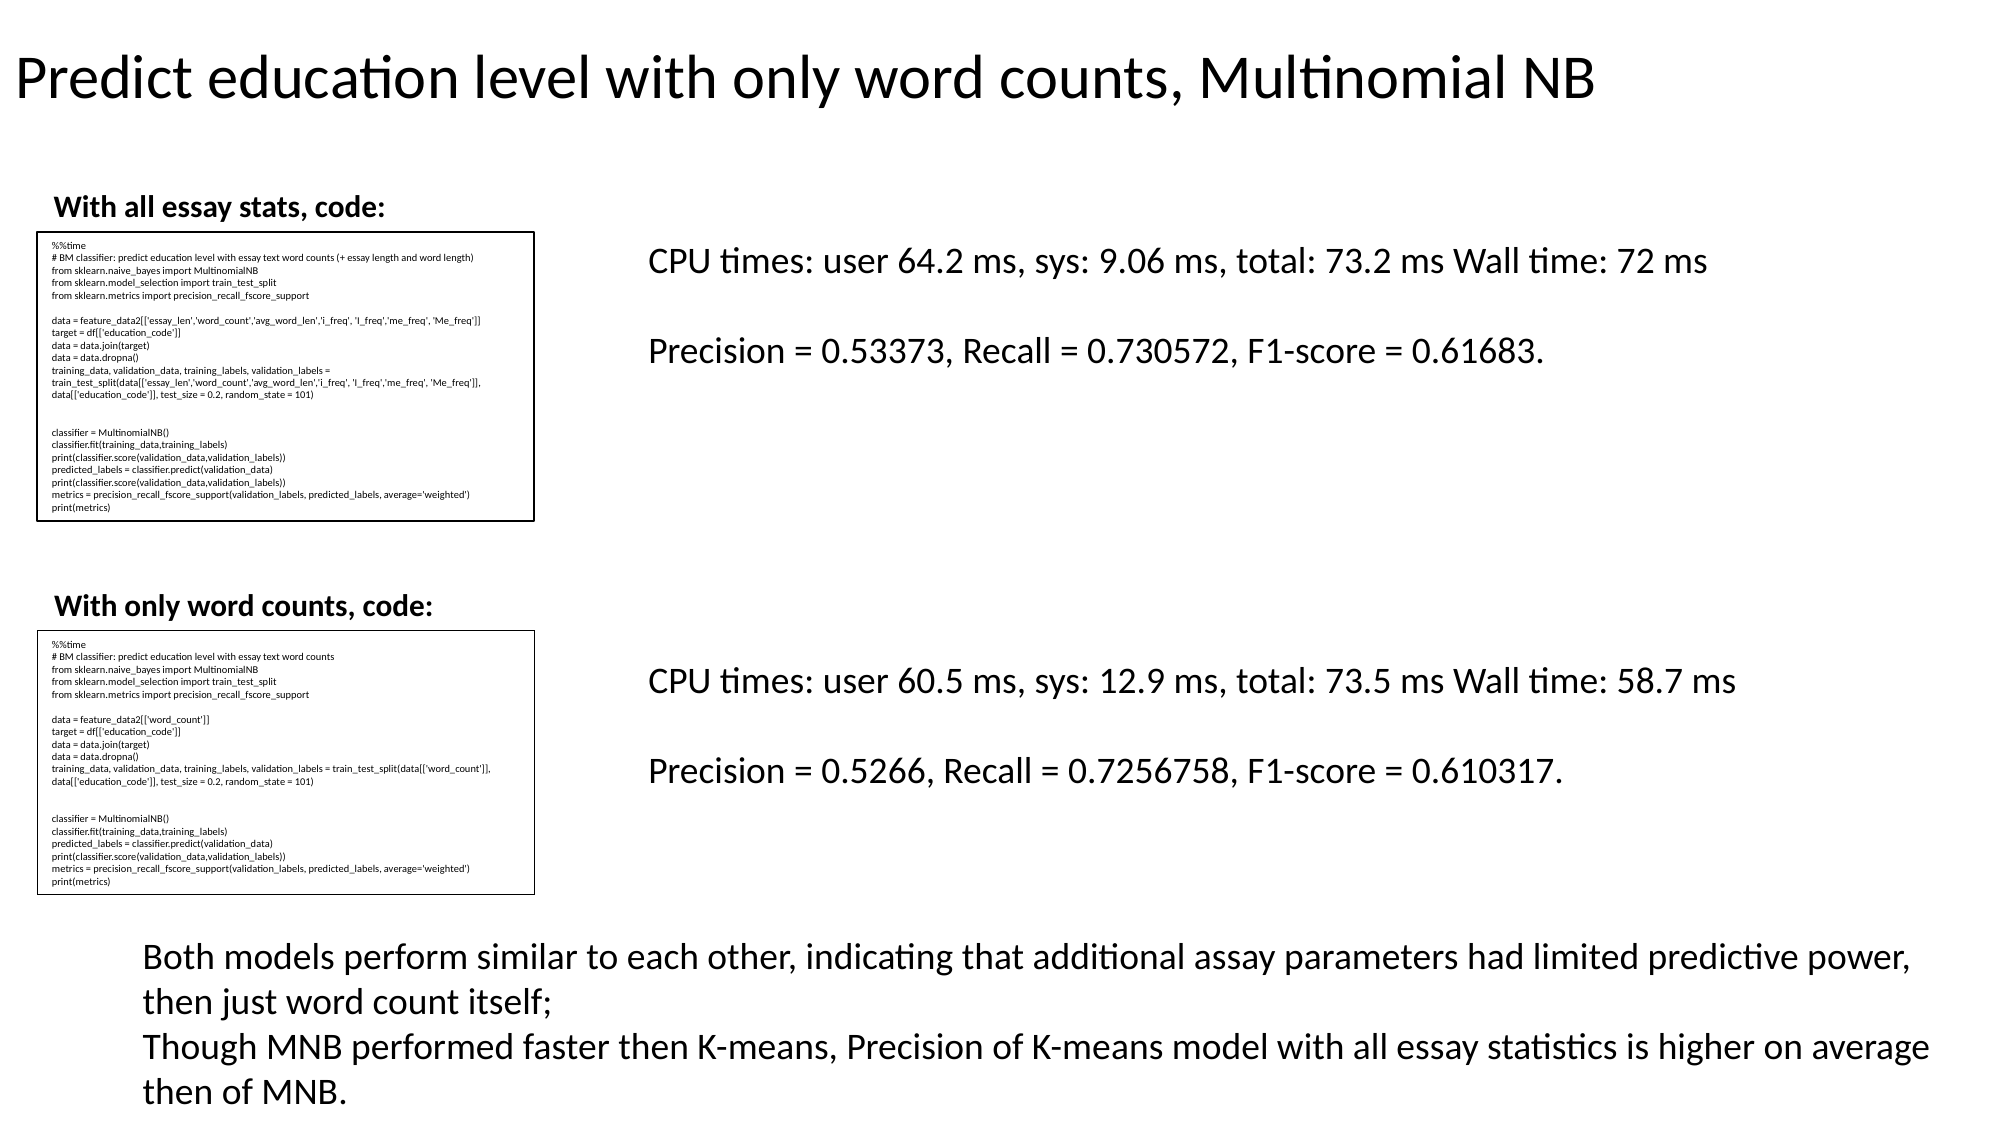

# Predict education level with only word counts, Multinomial NB
With all essay stats, code:
CPU times: user 64.2 ms, sys: 9.06 ms, total: 73.2 ms Wall time: 72 ms

Precision = 0.53373, Recall = 0.730572, F1-score = 0.61683.
%%time
# BM classifier: predict education level with essay text word counts (+ essay length and word length)
from sklearn.naive_bayes import MultinomialNB
from sklearn.model_selection import train_test_split
from sklearn.metrics import precision_recall_fscore_support

data = feature_data2[['essay_len','word_count','avg_word_len','i_freq', 'I_freq','me_freq', 'Me_freq']]
target = df[['education_code']]
data = data.join(target)
data = data.dropna()
training_data, validation_data, training_labels, validation_labels = train_test_split(data[['essay_len','word_count','avg_word_len','i_freq', 'I_freq','me_freq', 'Me_freq']], data[['education_code']], test_size = 0.2, random_state = 101)

classifier = MultinomialNB()
classifier.fit(training_data,training_labels)
print(classifier.score(validation_data,validation_labels))
predicted_labels = classifier.predict(validation_data)
print(classifier.score(validation_data,validation_labels))
metrics = precision_recall_fscore_support(validation_labels, predicted_labels, average='weighted')
print(metrics)
With only word counts, code:
%%time
# BM classifier: predict education level with essay text word counts
from sklearn.naive_bayes import MultinomialNB
from sklearn.model_selection import train_test_split
from sklearn.metrics import precision_recall_fscore_support

data = feature_data2[['word_count']]
target = df[['education_code']]
data = data.join(target)
data = data.dropna()
training_data, validation_data, training_labels, validation_labels = train_test_split(data[['word_count']], data[['education_code']], test_size = 0.2, random_state = 101)

classifier = MultinomialNB()
classifier.fit(training_data,training_labels)
predicted_labels = classifier.predict(validation_data)
print(classifier.score(validation_data,validation_labels))
metrics = precision_recall_fscore_support(validation_labels, predicted_labels, average='weighted')
print(metrics)
CPU times: user 60.5 ms, sys: 12.9 ms, total: 73.5 ms Wall time: 58.7 ms

Precision = 0.5266, Recall = 0.7256758, F1-score = 0.610317.
Both models perform similar to each other, indicating that additional assay parameters had limited predictive power, then just word count itself;
Though MNB performed faster then K-means, Precision of K-means model with all essay statistics is higher on average then of MNB.